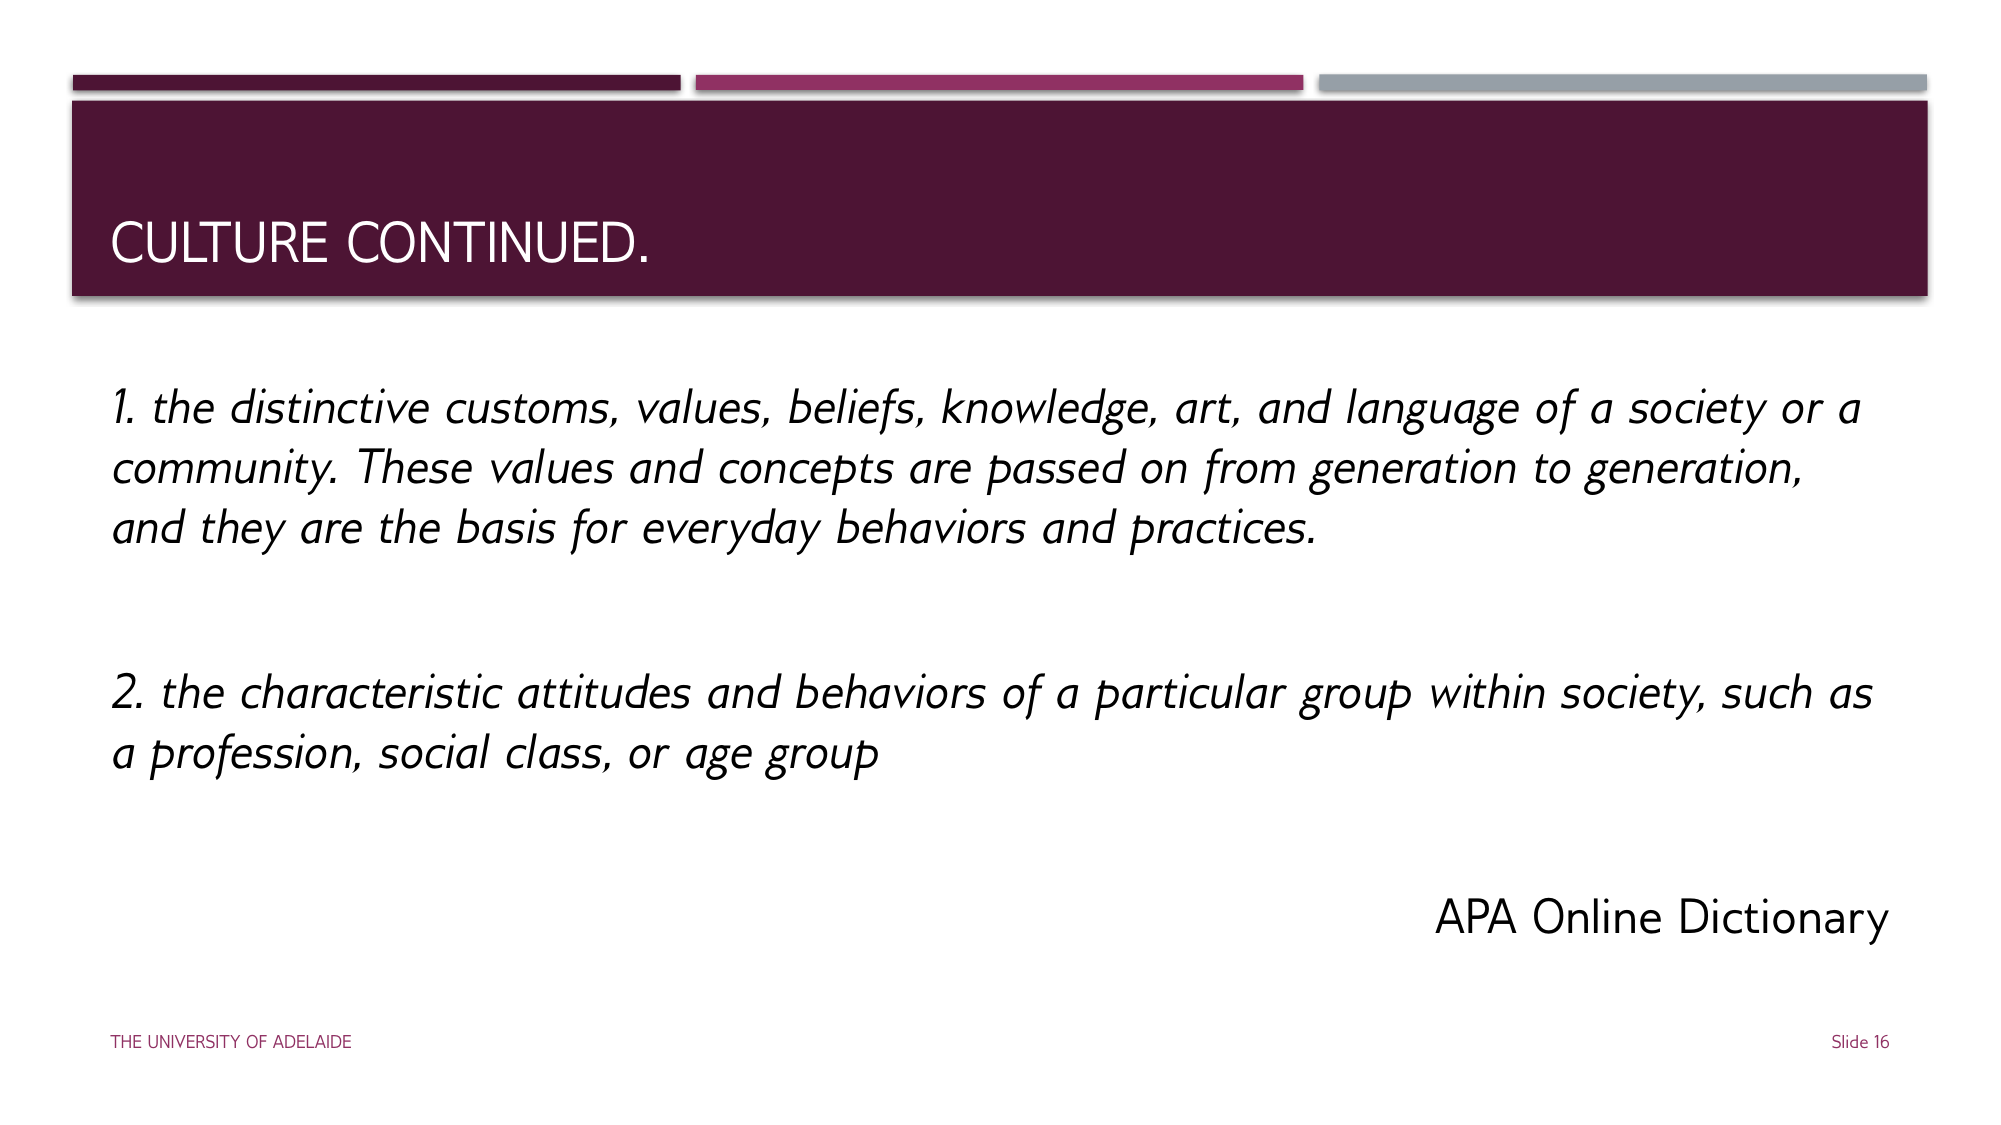

# Culture continued.
1. the distinctive customs, values, beliefs, knowledge, art, and language of a society or a community. These values and concepts are passed on from generation to generation, and they are the basis for everyday behaviors and practices.

2. the characteristic attitudes and behaviors of a particular group within society, such as a profession, social class, or age group

APA Online Dictionary
The University of Adelaide
Slide 16